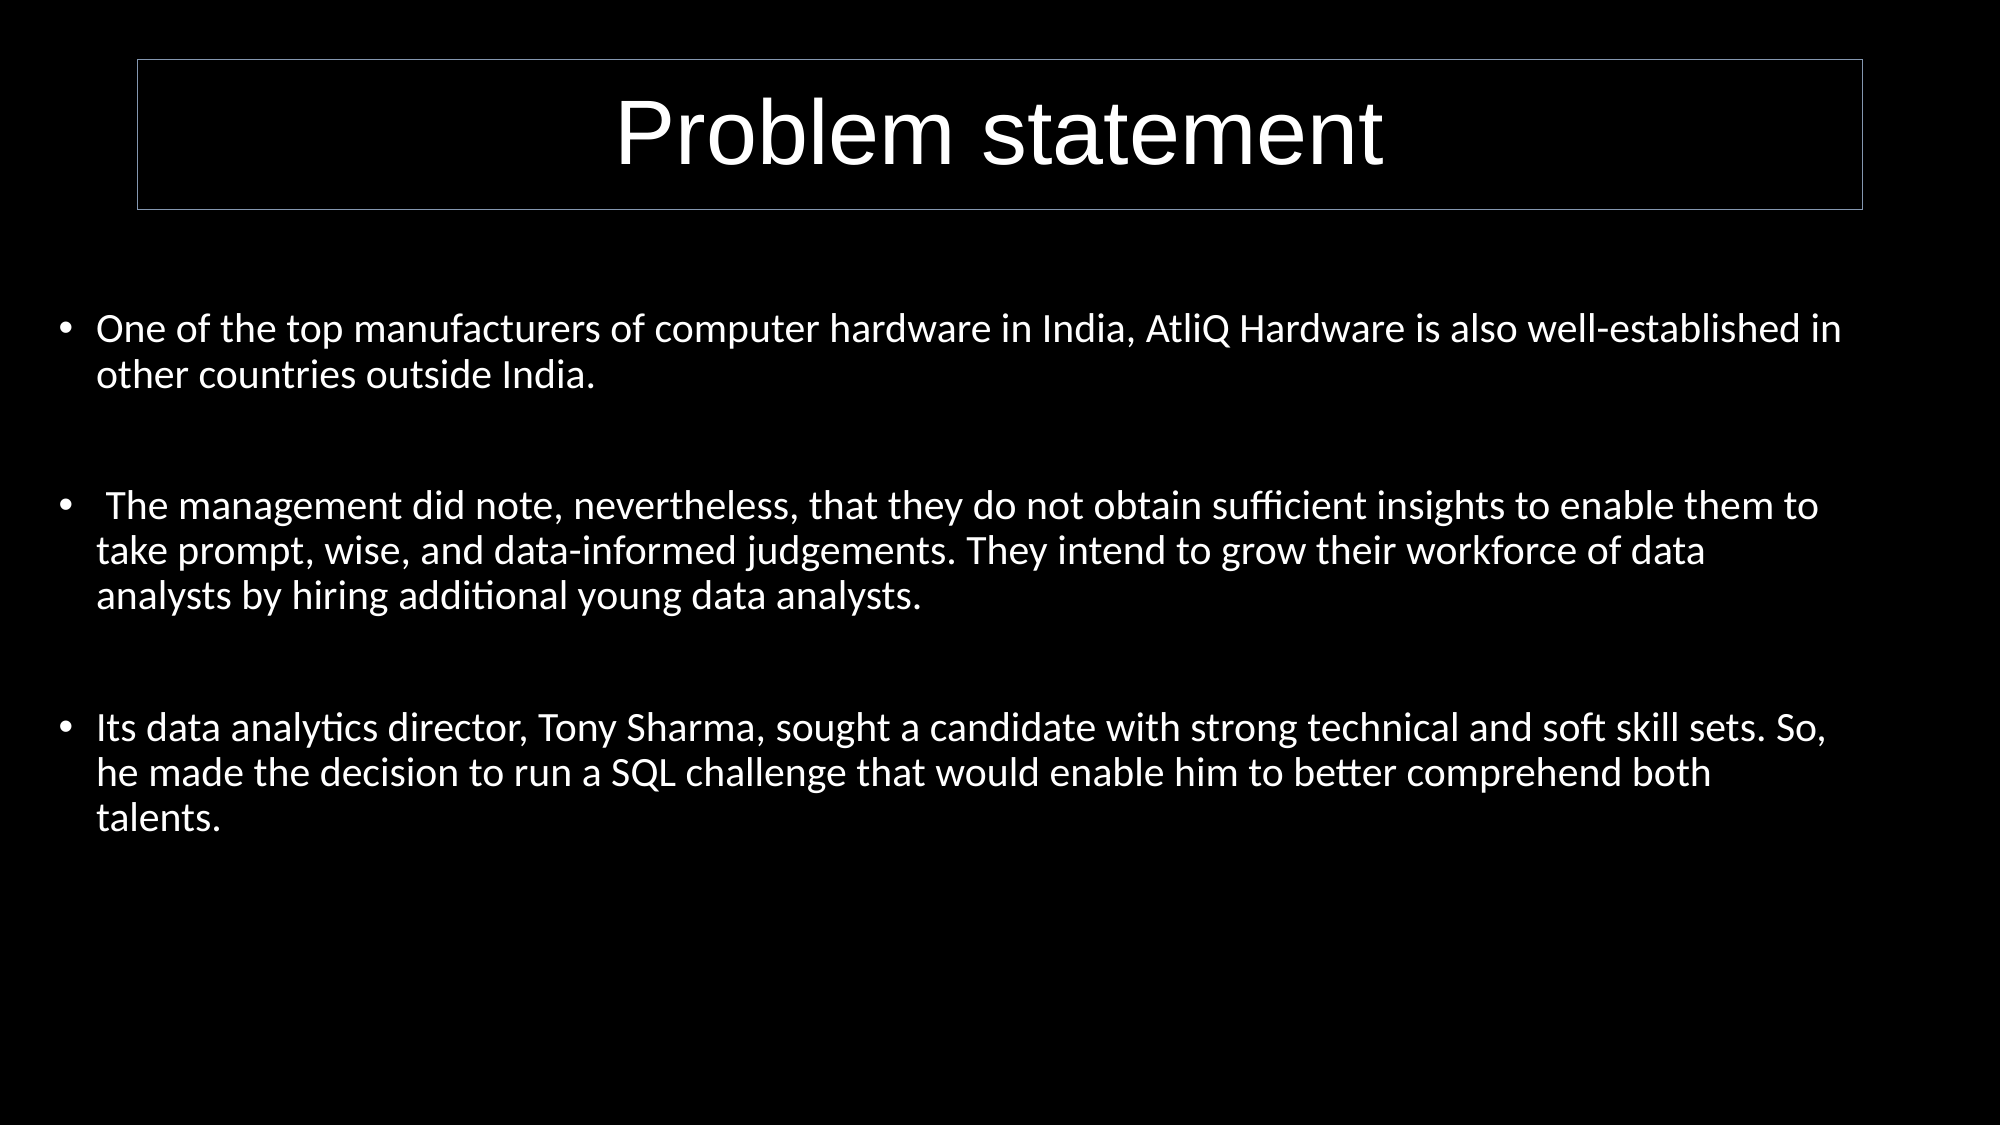

# Problem statement
One of the top manufacturers of computer hardware in India, AtliQ Hardware is also well-established in other countries outside India.

 The management did note, nevertheless, that they do not obtain sufficient insights to enable them to take prompt, wise, and data-informed judgements. They intend to grow their workforce of data analysts by hiring additional young data analysts.

Its data analytics director, Tony Sharma, sought a candidate with strong technical and soft skill sets. So, he made the decision to run a SQL challenge that would enable him to better comprehend both talents.